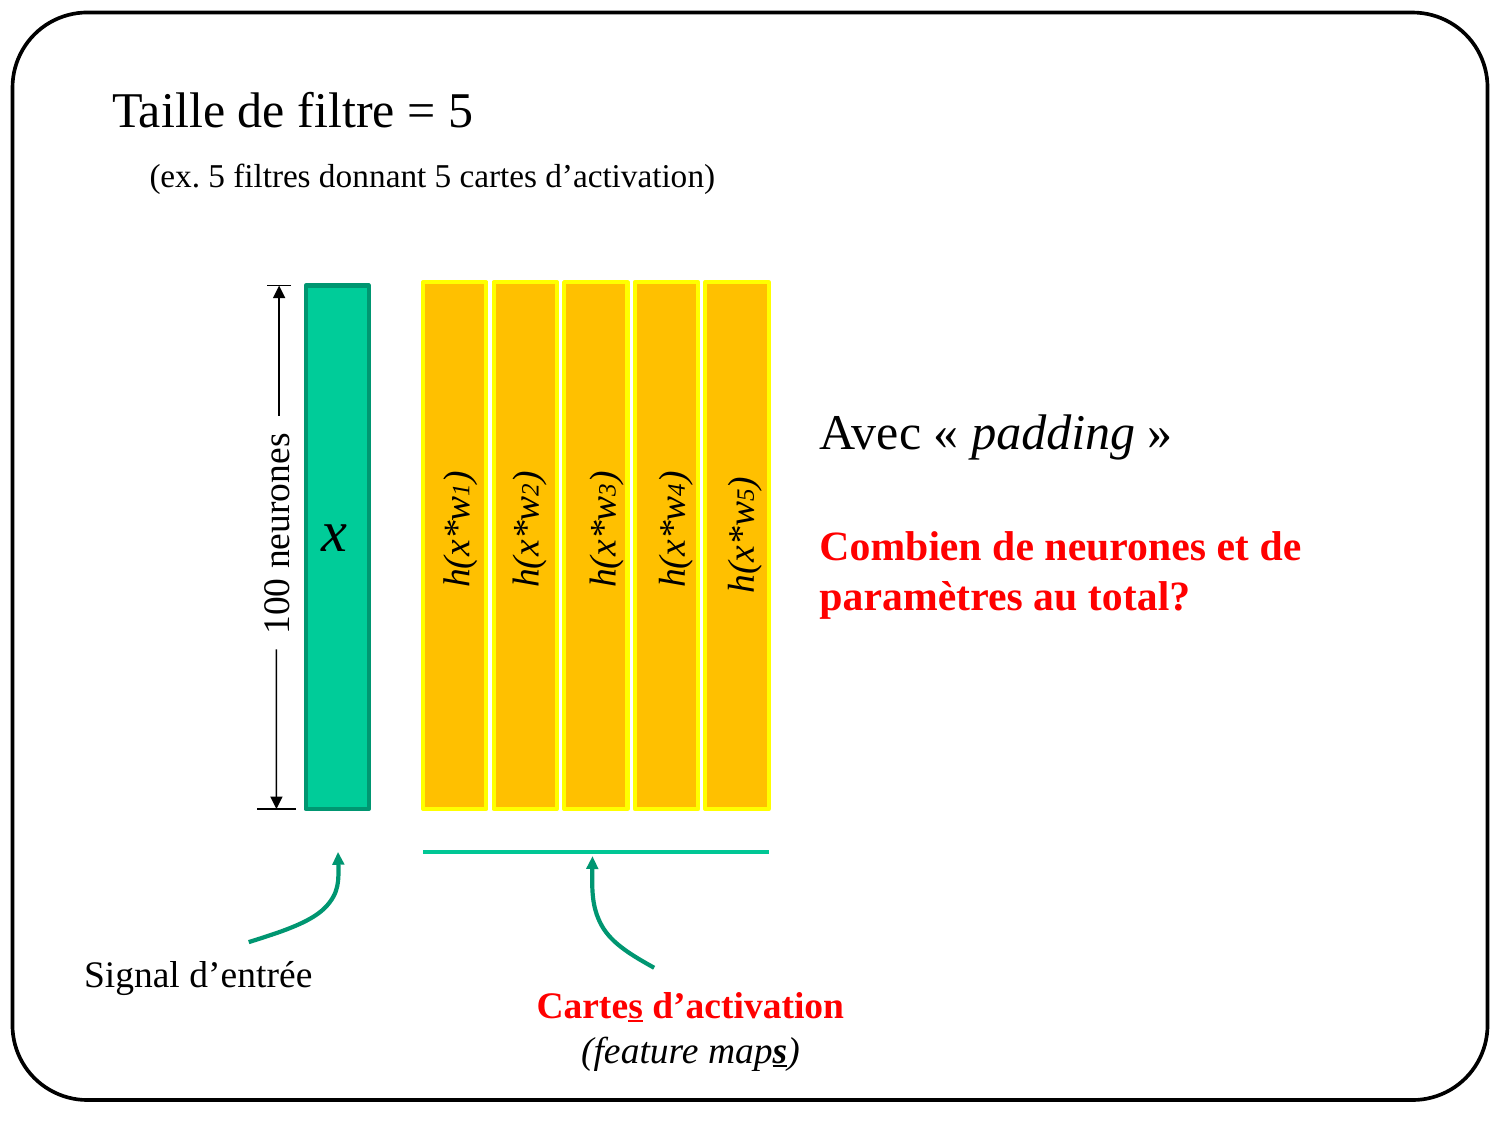

Taille de filtre = 5
   (ex. 5 filtres donnant 5 cartes d’activation)

Avec « padding »

Combien de neurones et de
paramètres au total?
x
h(x*w1)
h(x*w2)
h(x*w3)
h(x*w4)
100 neurones
h(x*w5)

Signal d’entrée
Cartes d’activation
(feature maps)